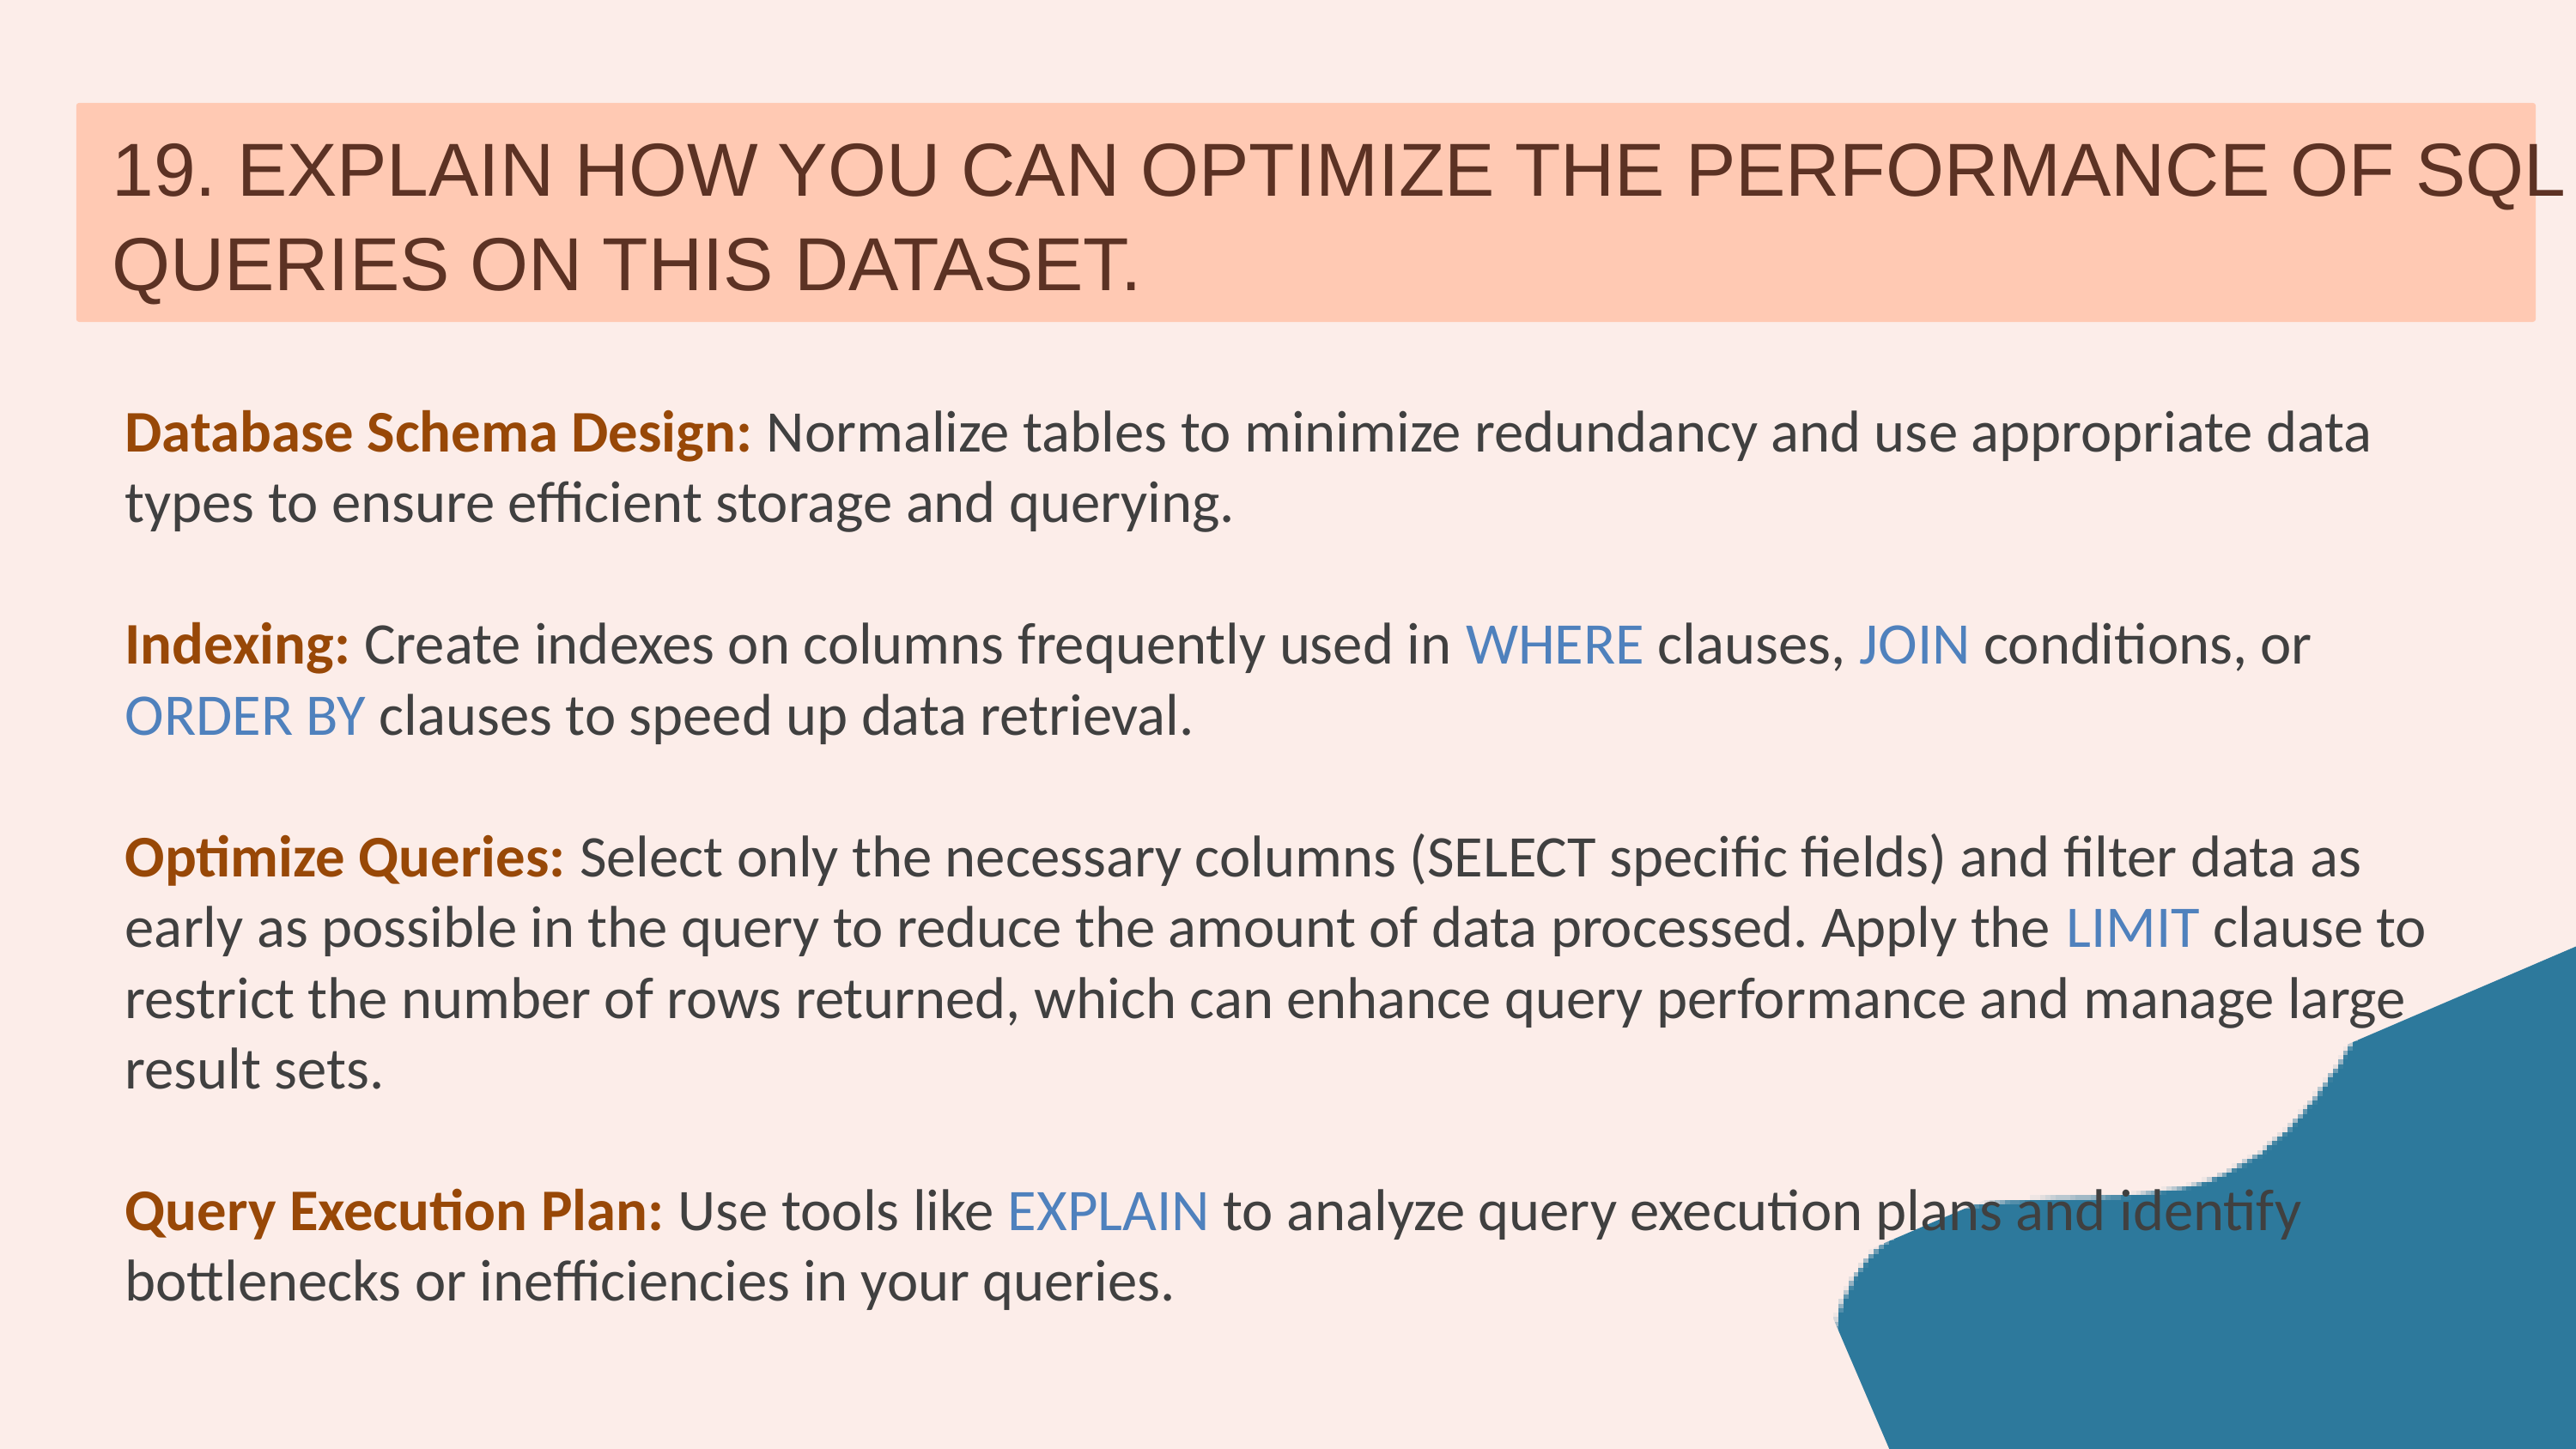

19. EXPLAIN HOW YOU CAN OPTIMIZE THE PERFORMANCE OF SQL QUERIES ON THIS DATASET.
Database Schema Design: Normalize tables to minimize redundancy and use appropriate data types to ensure efficient storage and querying.

Indexing: Create indexes on columns frequently used in WHERE clauses, JOIN conditions, or ORDER BY clauses to speed up data retrieval.

Optimize Queries: Select only the necessary columns (SELECT specific fields) and filter data as early as possible in the query to reduce the amount of data processed. Apply the LIMIT clause to restrict the number of rows returned, which can enhance query performance and manage large result sets.

Query Execution Plan: Use tools like EXPLAIN to analyze query execution plans and identify bottlenecks or inefficiencies in your queries.